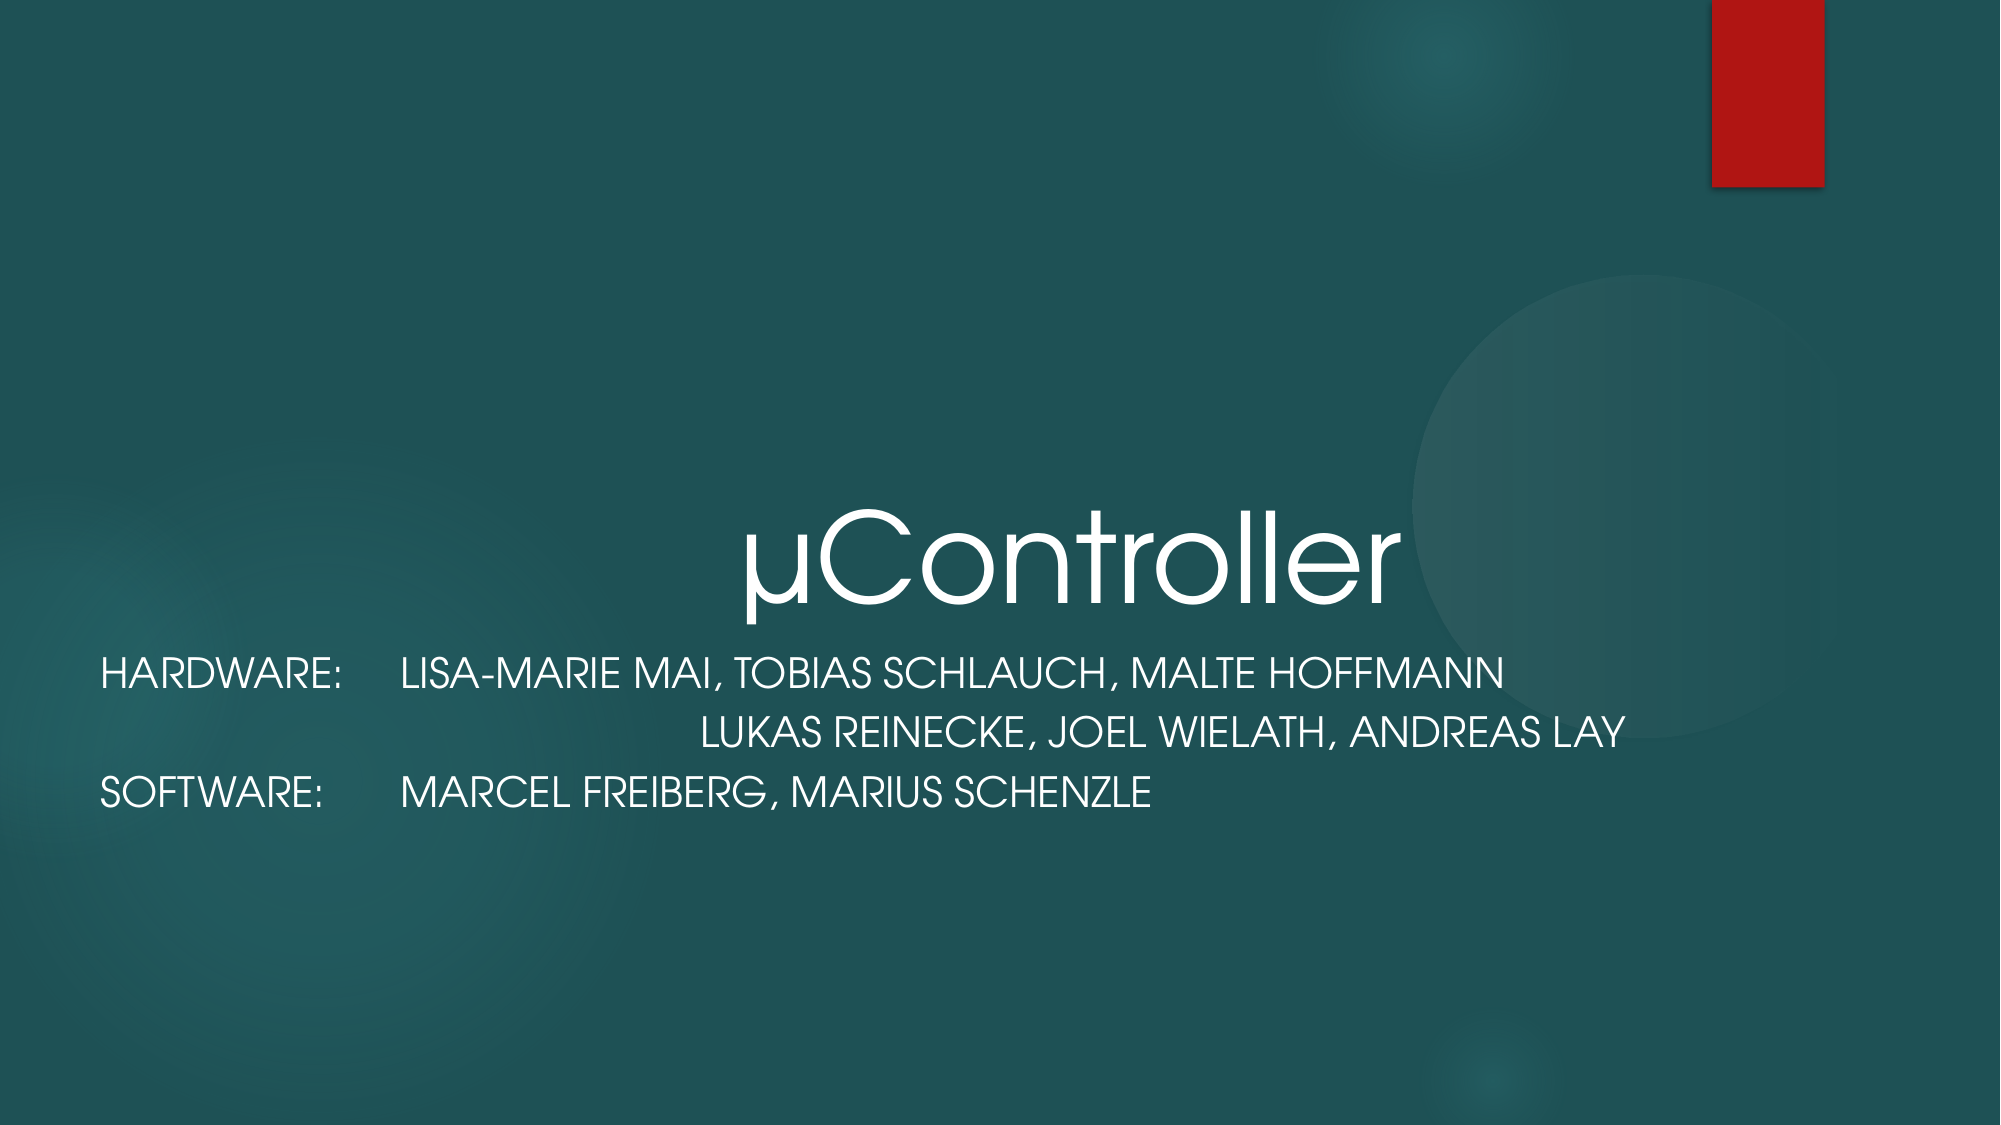

µController
Hardware:	Lisa-Marie Mai, Tobias Schlauch, Malte Hoffmann
				Lukas Reinecke, Joel Wielath, Andreas Lay
Software: 	Marcel Freiberg, Marius SchEnzle